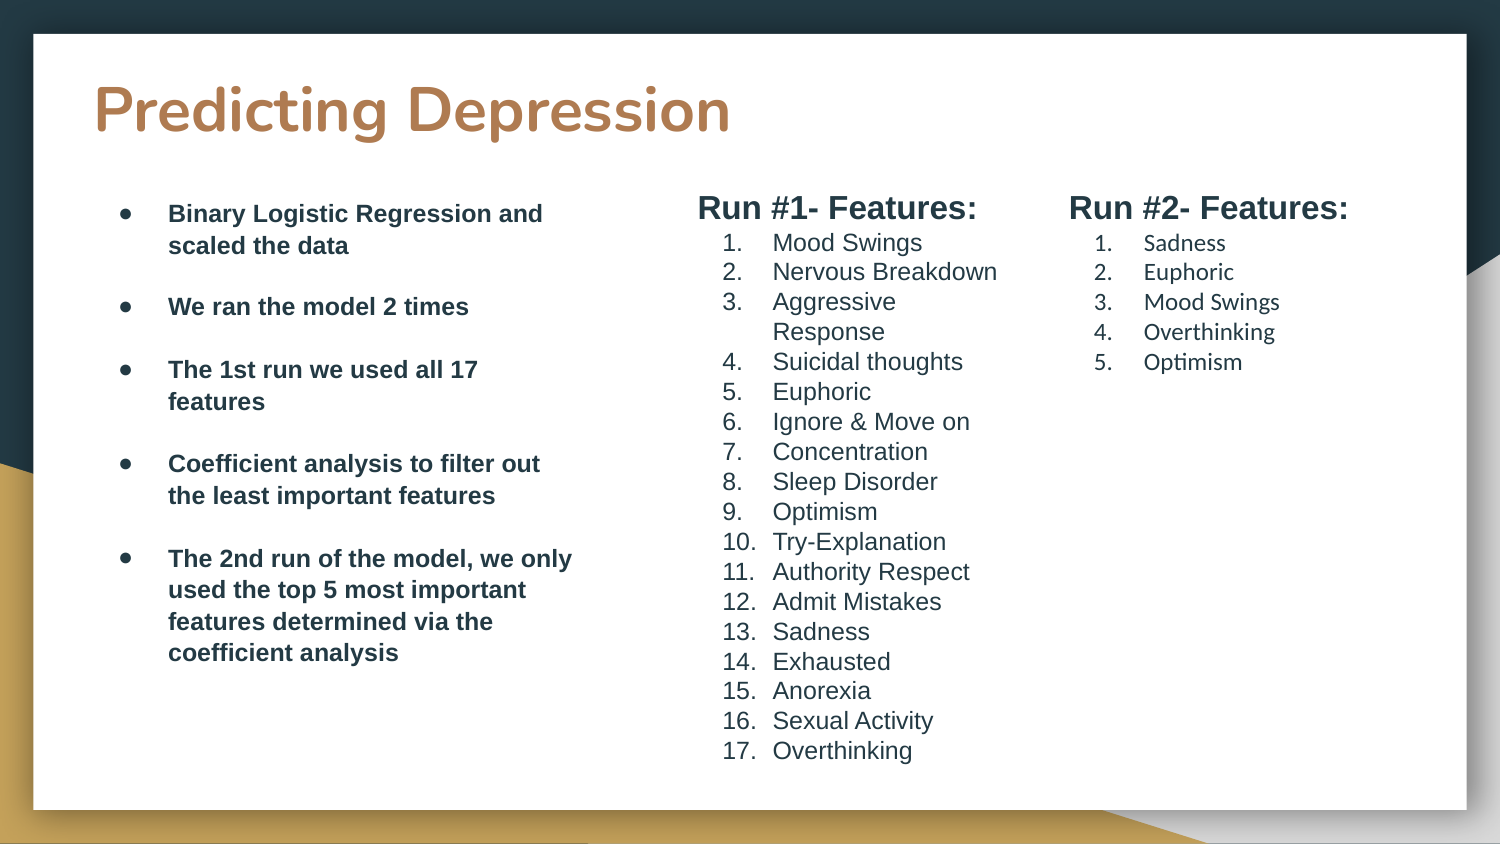

# Predicting Depression
Run #1- Features:
Mood Swings
Nervous Breakdown
Aggressive Response
Suicidal thoughts
Euphoric
Ignore & Move on
Concentration
Sleep Disorder
Optimism
Try-Explanation
Authority Respect
Admit Mistakes
Sadness
Exhausted
Anorexia
Sexual Activity
Overthinking

Run #2- Features:
Sadness
Euphoric
Mood Swings
Overthinking
Optimism
Binary Logistic Regression and scaled the data
We ran the model 2 times
The 1st run we used all 17 features
Coefficient analysis to filter out the least important features
The 2nd run of the model, we only used the top 5 most important features determined via the coefficient analysis